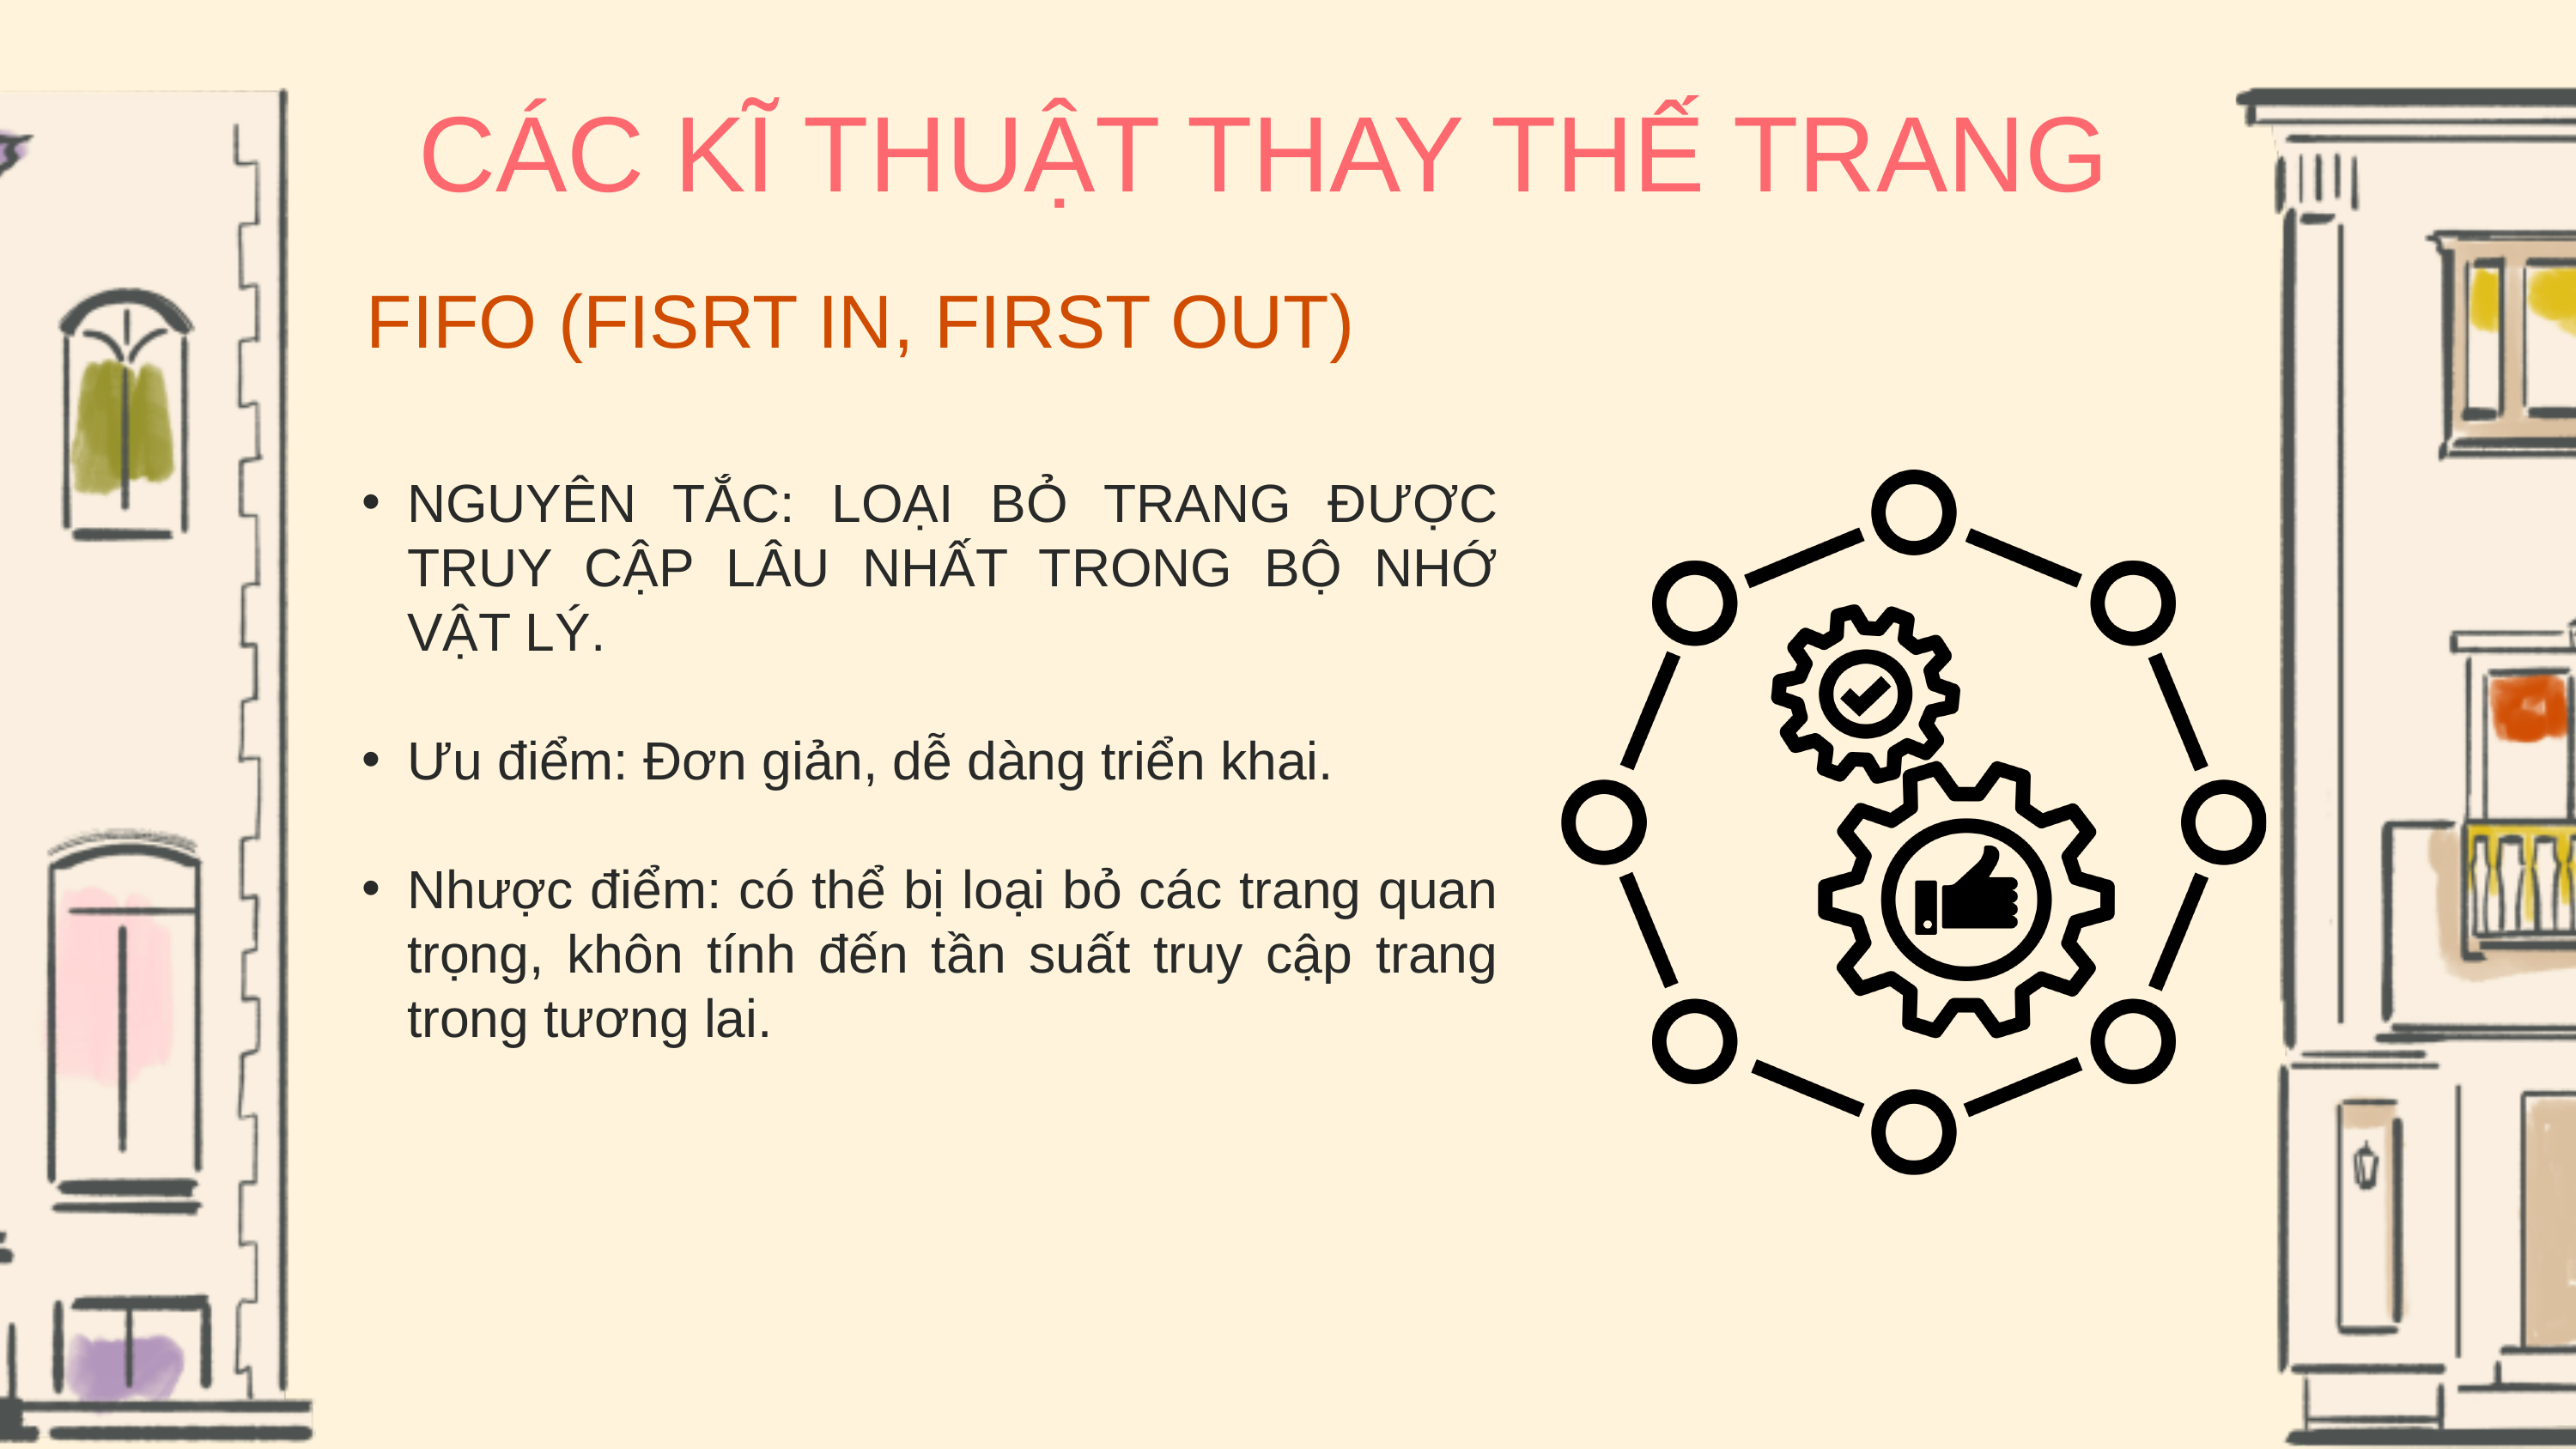

CÁC KĨ THUẬT THAY THẾ TRANG

FIFO (FISRT IN, FIRST OUT)

NGUYÊN TẮC: LOẠI BỎ TRANG ĐƯỢC TRUY CẬP LÂU NHẤT TRONG BỘ NHỚ VẬT LÝ.

Ưu điểm: Đơn giản, dễ dàng triển khai.

Nhược điểm: có thể bị loại bỏ các trang quan trọng, khôn tính đến tần suất truy cập trang trong tương lai.